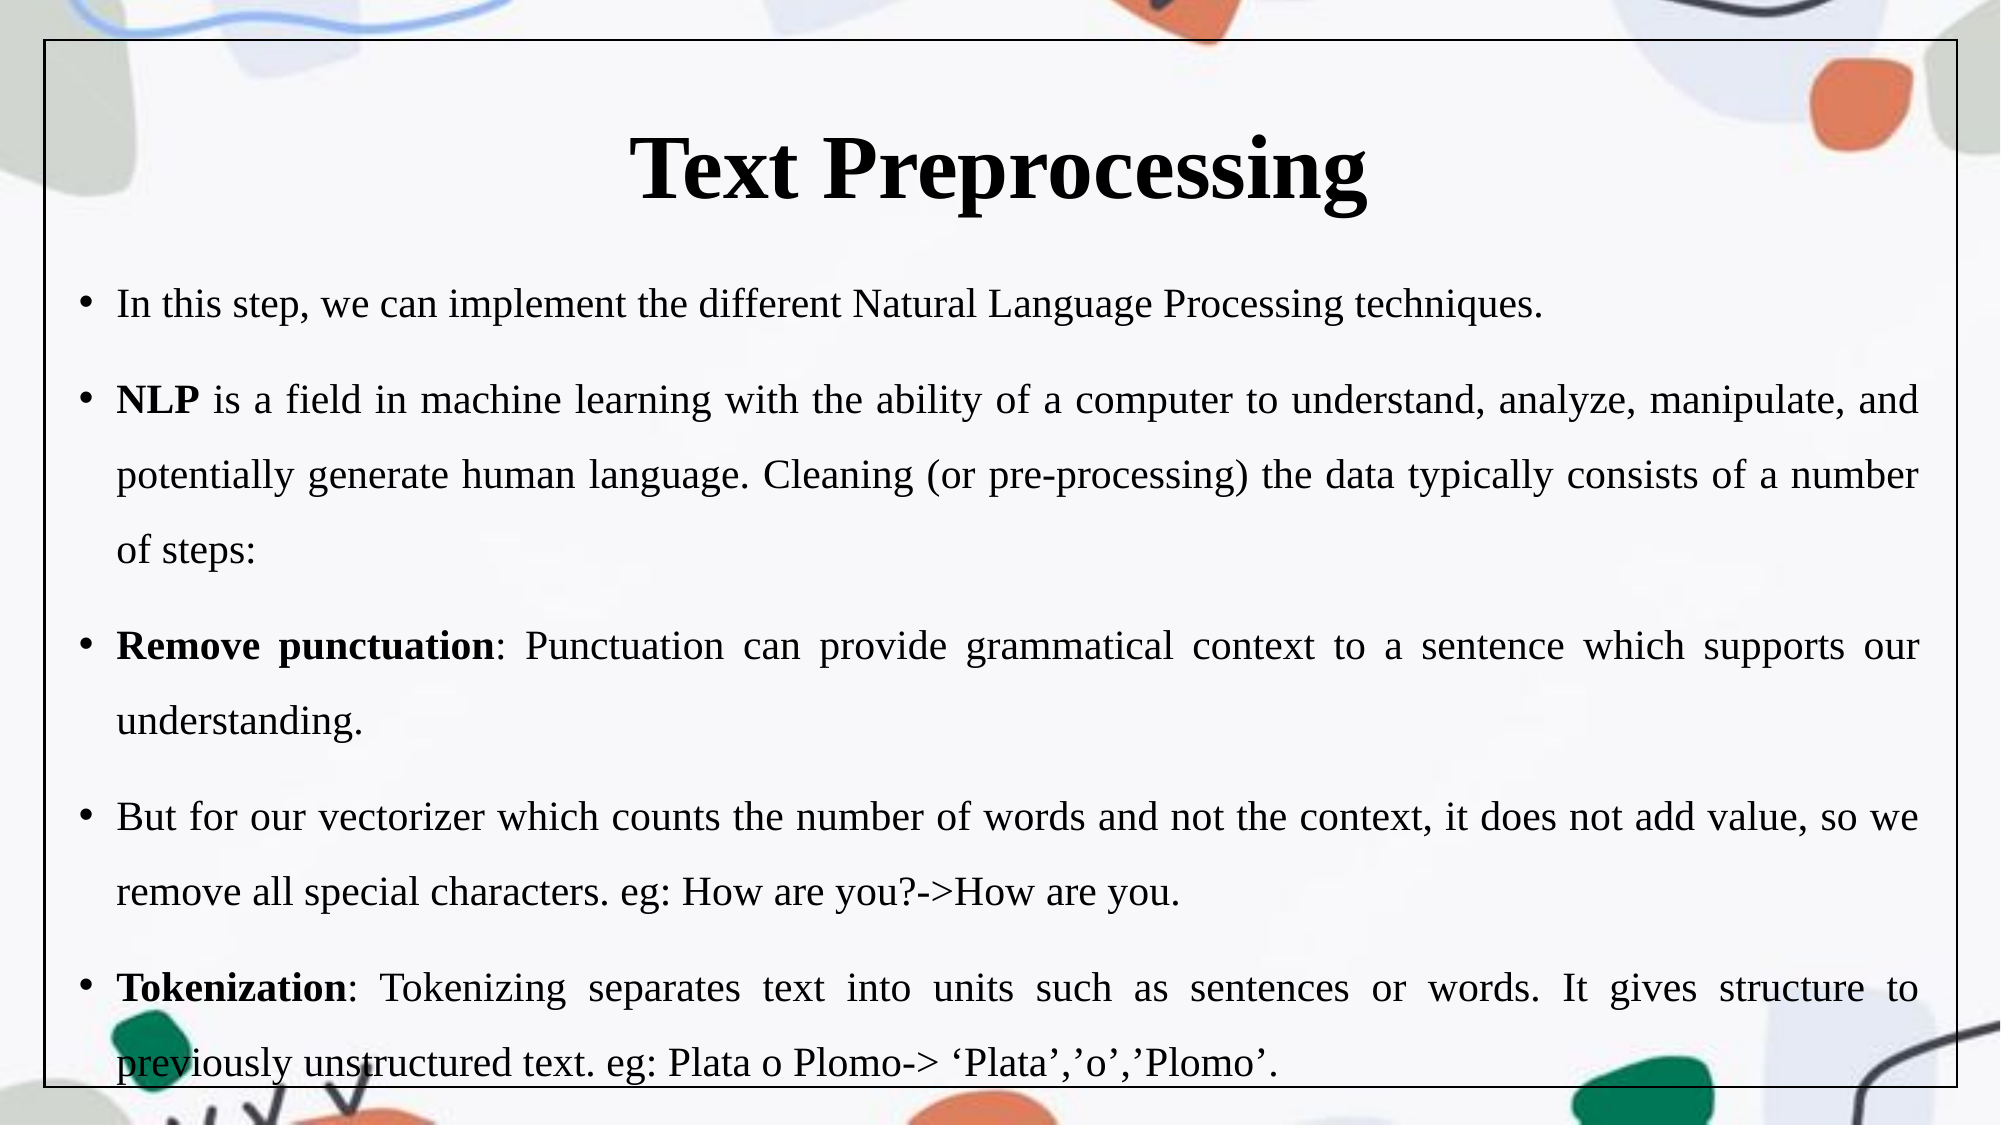

# Text Preprocessing
In this step, we can implement the different Natural Language Processing techniques.
NLP is a field in machine learning with the ability of a computer to understand, analyze, manipulate, and potentially generate human language. Cleaning (or pre-processing) the data typically consists of a number of steps:
Remove punctuation: Punctuation can provide grammatical context to a sentence which supports our understanding.
But for our vectorizer which counts the number of words and not the context, it does not add value, so we remove all special characters. eg: How are you?->How are you.
Tokenization: Tokenizing separates text into units such as sentences or words. It gives structure to previously unstructured text. eg: Plata o Plomo-> ‘Plata’,’o’,’Plomo’.